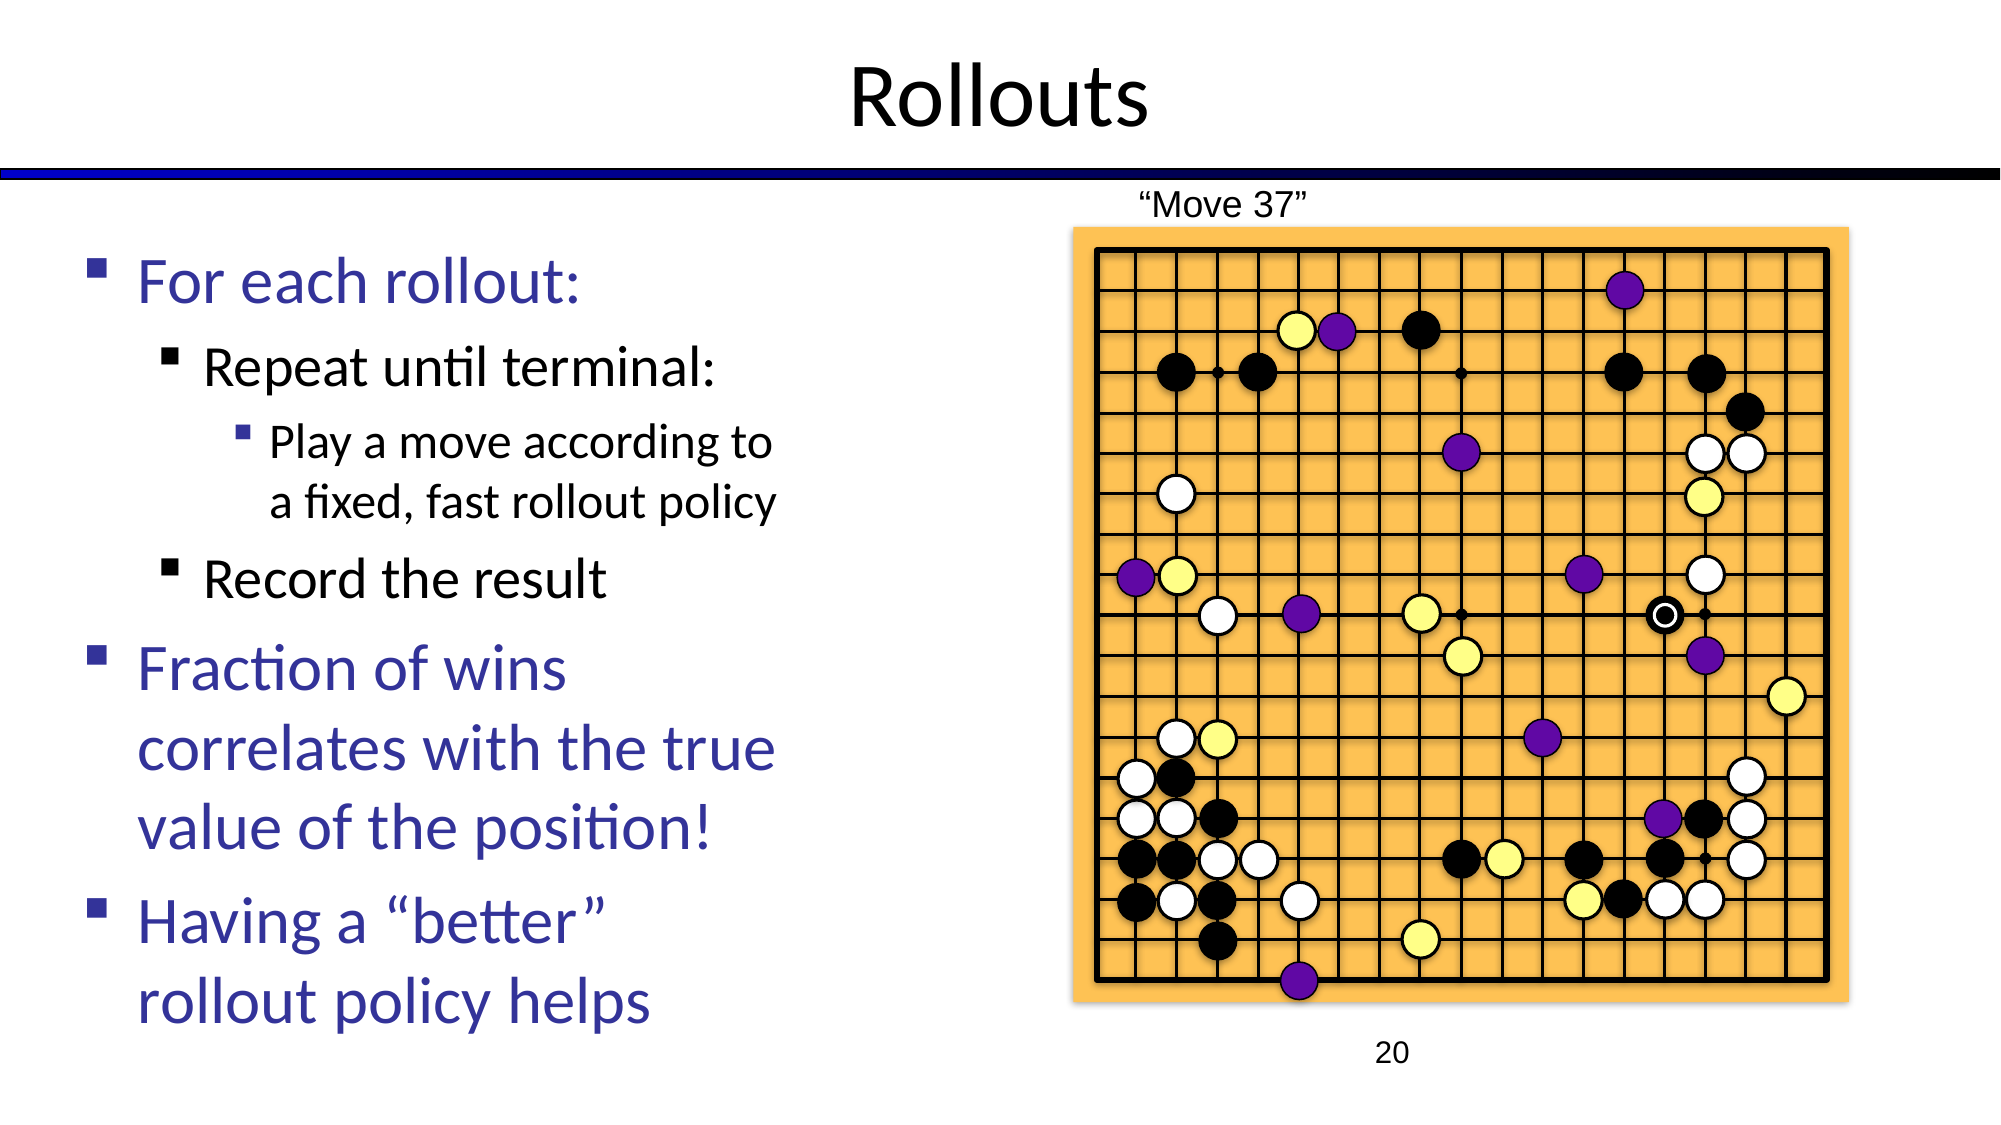

# Rollouts
“Move 37”

For each rollout:
Repeat until terminal:
Play a move according to a fixed, fast rollout policy
Record the result
Fraction of wins correlates with the true value of the position!
Having a “better” rollout policy helps

20